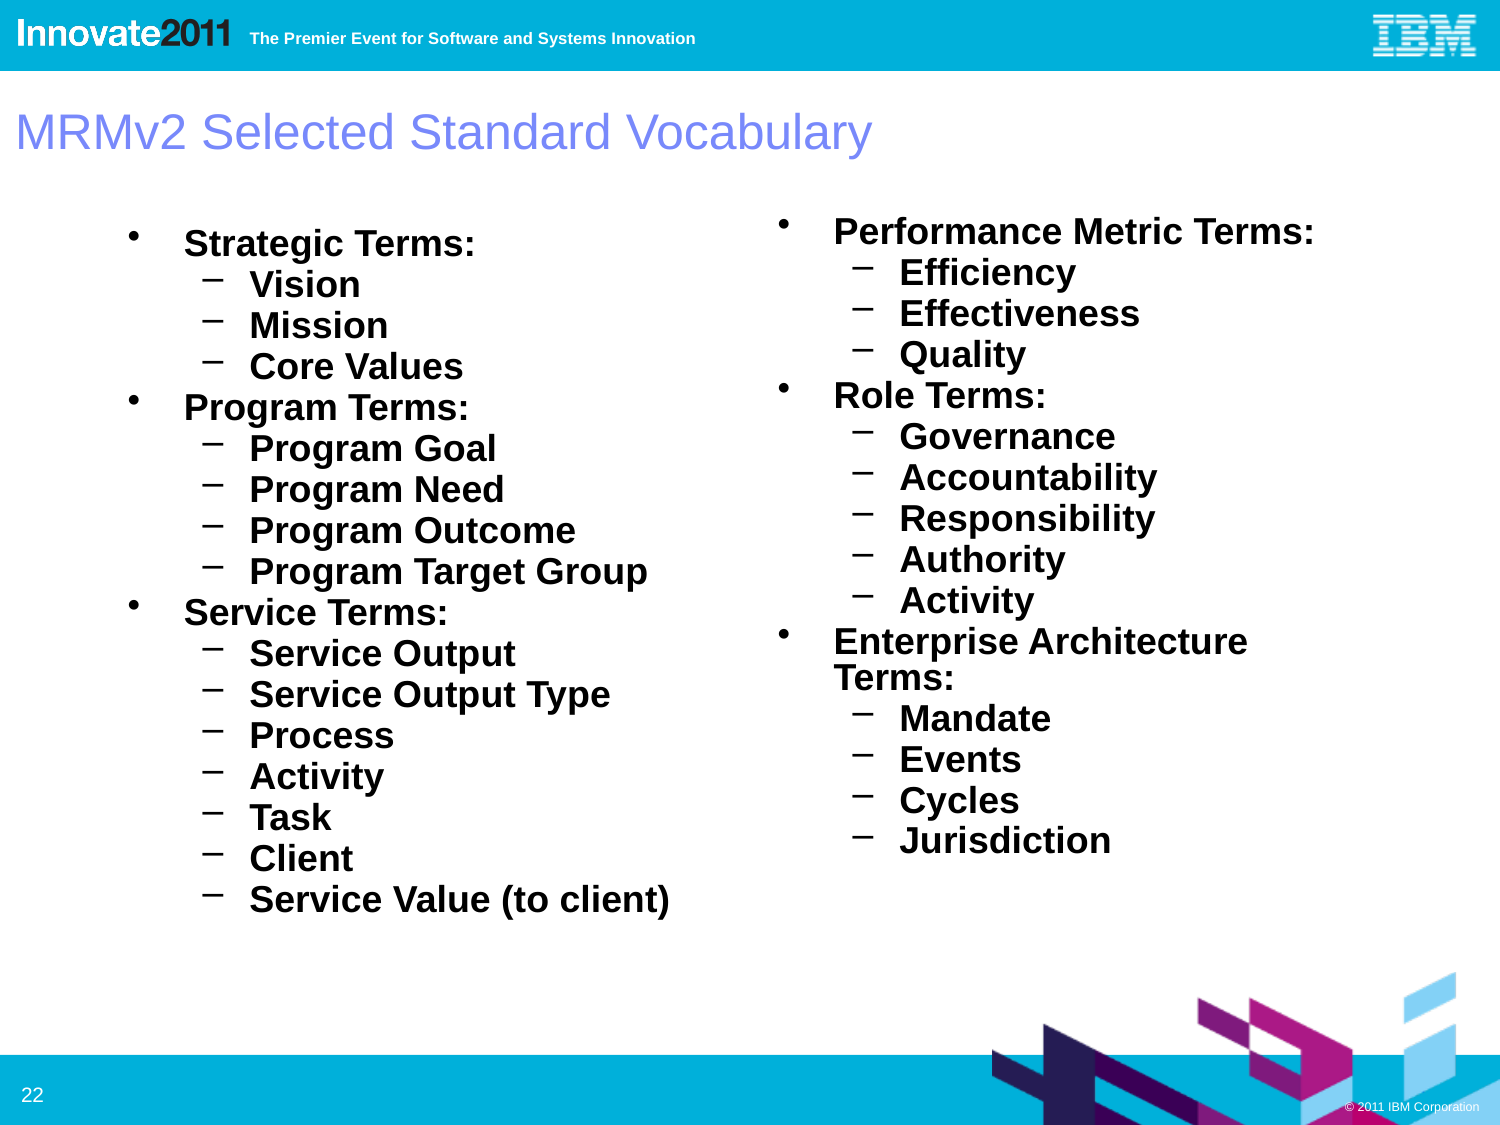

MRMv2 Selected Standard Vocabulary
Performance Metric Terms:
Efficiency
Effectiveness
Quality
Role Terms:
Governance
Accountability
Responsibility
Authority
Activity
Enterprise Architecture Terms:
Mandate
Events
Cycles
Jurisdiction
Strategic Terms:
Vision
Mission
Core Values
Program Terms:
Program Goal
Program Need
Program Outcome
Program Target Group
Service Terms:
Service Output
Service Output Type
Process
Activity
Task
Client
Service Value (to client)